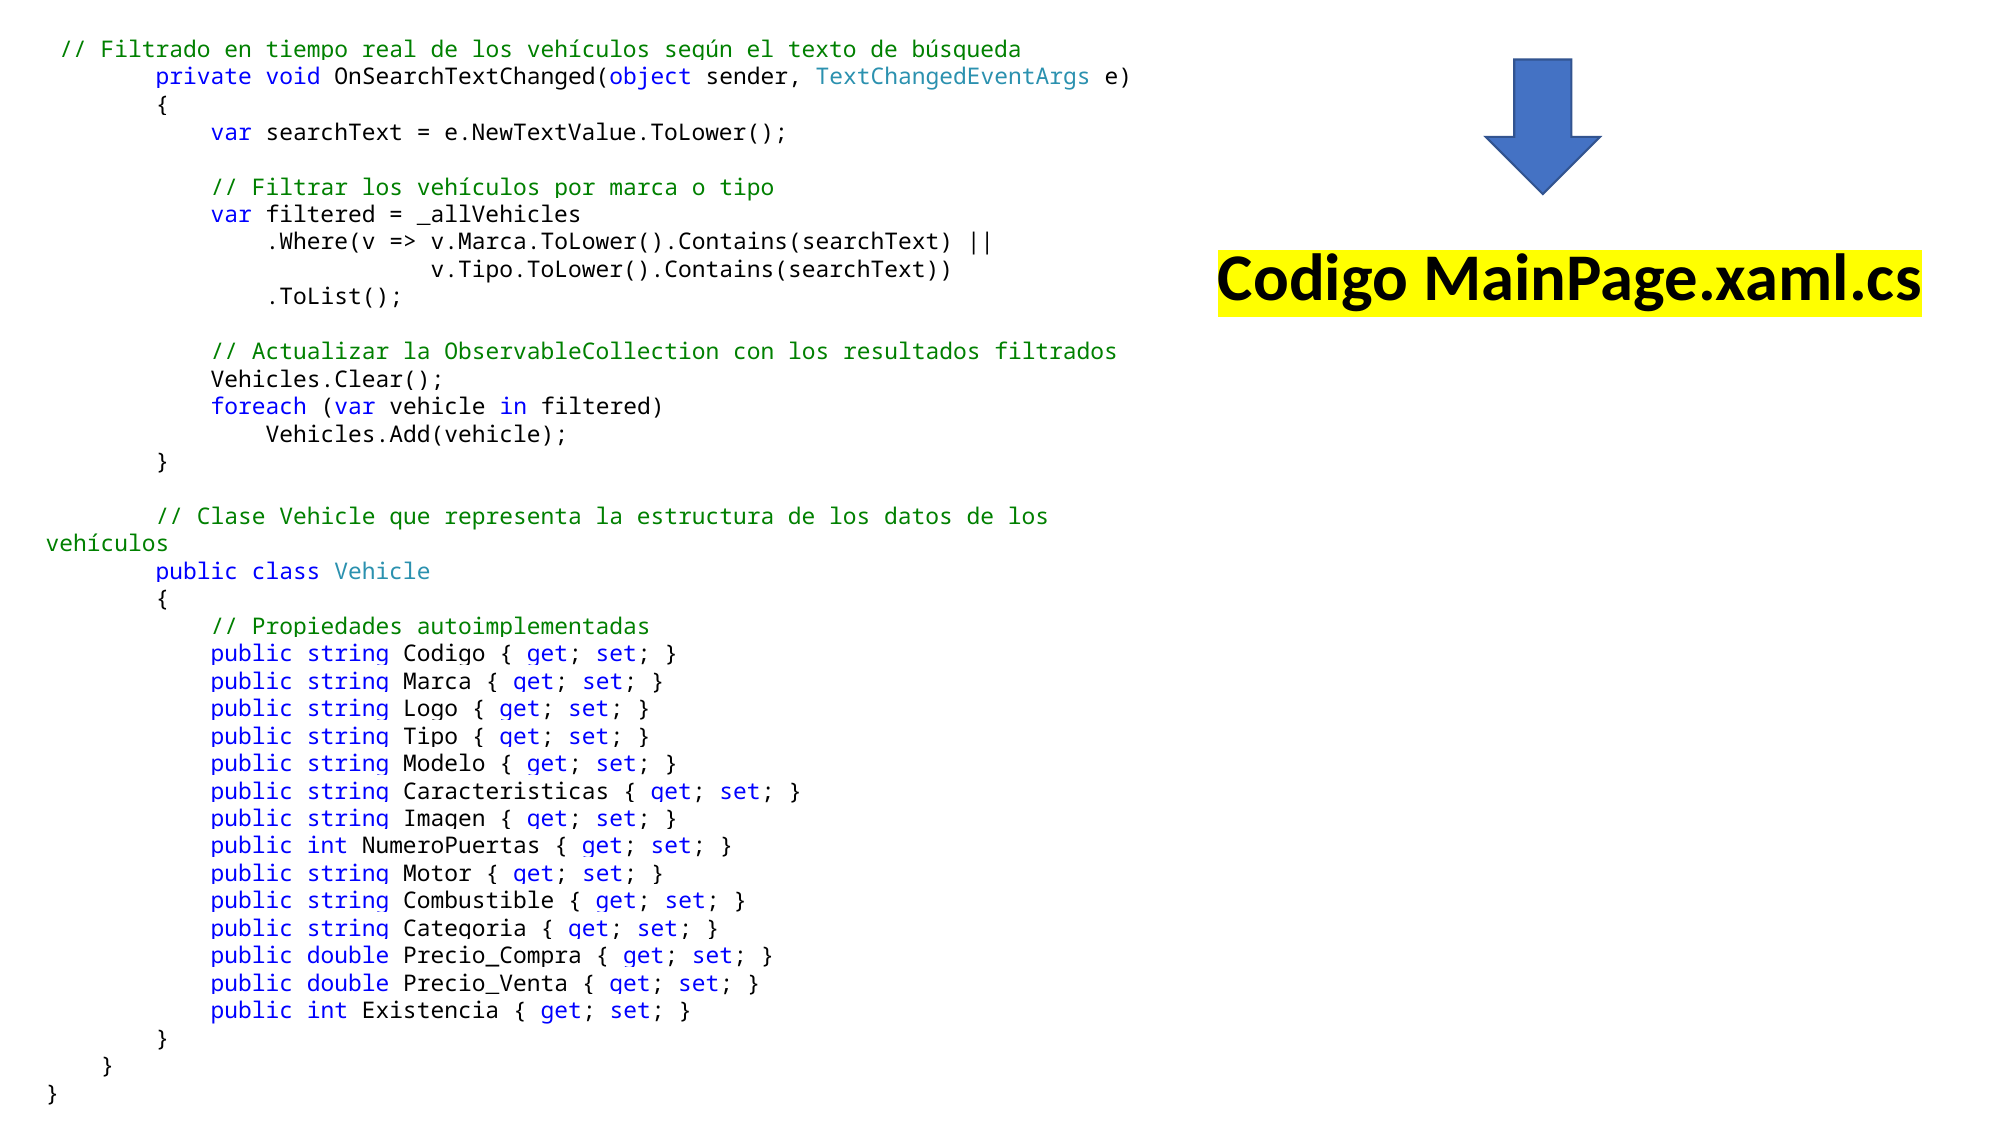

// Filtrado en tiempo real de los vehículos según el texto de búsqueda
        private void OnSearchTextChanged(object sender, TextChangedEventArgs e)
        {
            var searchText = e.NewTextValue.ToLower();

            // Filtrar los vehículos por marca o tipo
            var filtered = _allVehicles
                .Where(v => v.Marca.ToLower().Contains(searchText) ||
                            v.Tipo.ToLower().Contains(searchText))
                .ToList();

            // Actualizar la ObservableCollection con los resultados filtrados
            Vehicles.Clear();
            foreach (var vehicle in filtered)
                Vehicles.Add(vehicle);
        }

        // Clase Vehicle que representa la estructura de los datos de los vehículos
        public class Vehicle
        {
            // Propiedades autoimplementadas
            public string Codigo { get; set; }
            public string Marca { get; set; }
            public string Logo { get; set; }
            public string Tipo { get; set; }
            public string Modelo { get; set; }
            public string Caracteristicas { get; set; }
            public string Imagen { get; set; }
            public int NumeroPuertas { get; set; }
            public string Motor { get; set; }
            public string Combustible { get; set; }
            public string Categoria { get; set; }
            public double Precio_Compra { get; set; }
            public double Precio_Venta { get; set; }
            public int Existencia { get; set; }
        }
    }
}

Codigo MainPage.xaml.cs